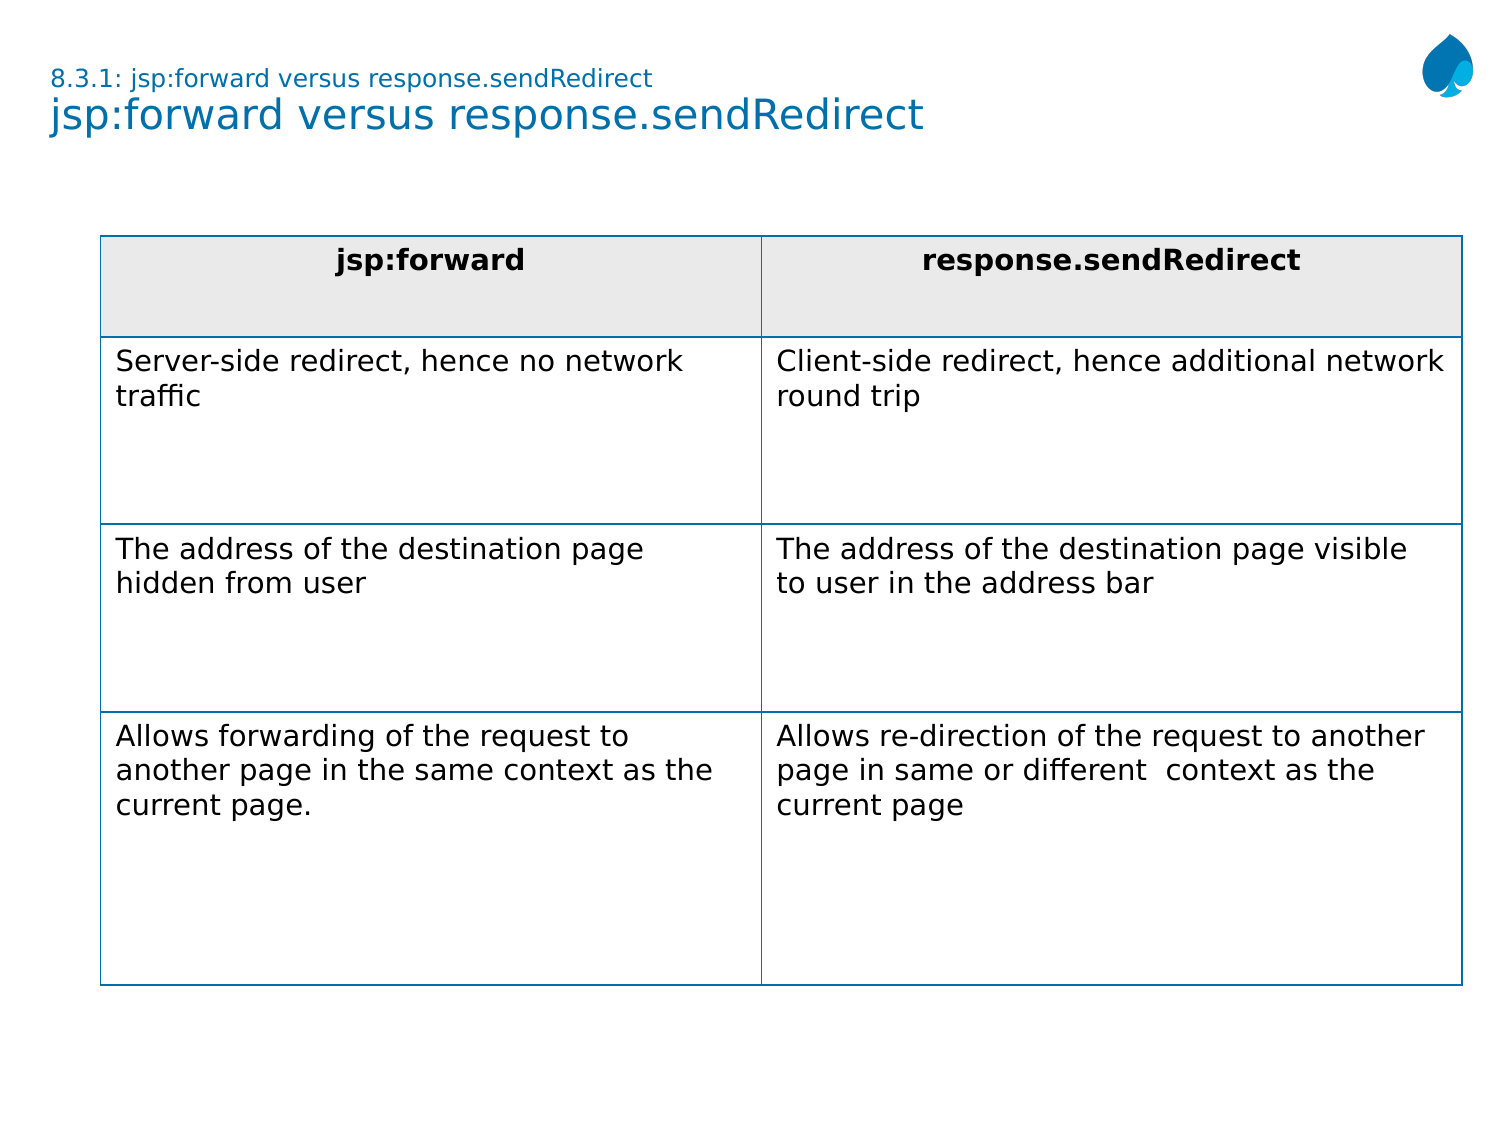

# 8.3.1: jsp:forward versus response.sendRedirect jsp:forward versus response.sendRedirect
| jsp:forward | response.sendRedirect |
| --- | --- |
| Server-side redirect, hence no network traffic | Client-side redirect, hence additional network round trip |
| The address of the destination page hidden from user | The address of the destination page visible to user in the address bar |
| Allows forwarding of the request to another page in the same context as the current page. | Allows re-direction of the request to another page in same or different context as the current page |